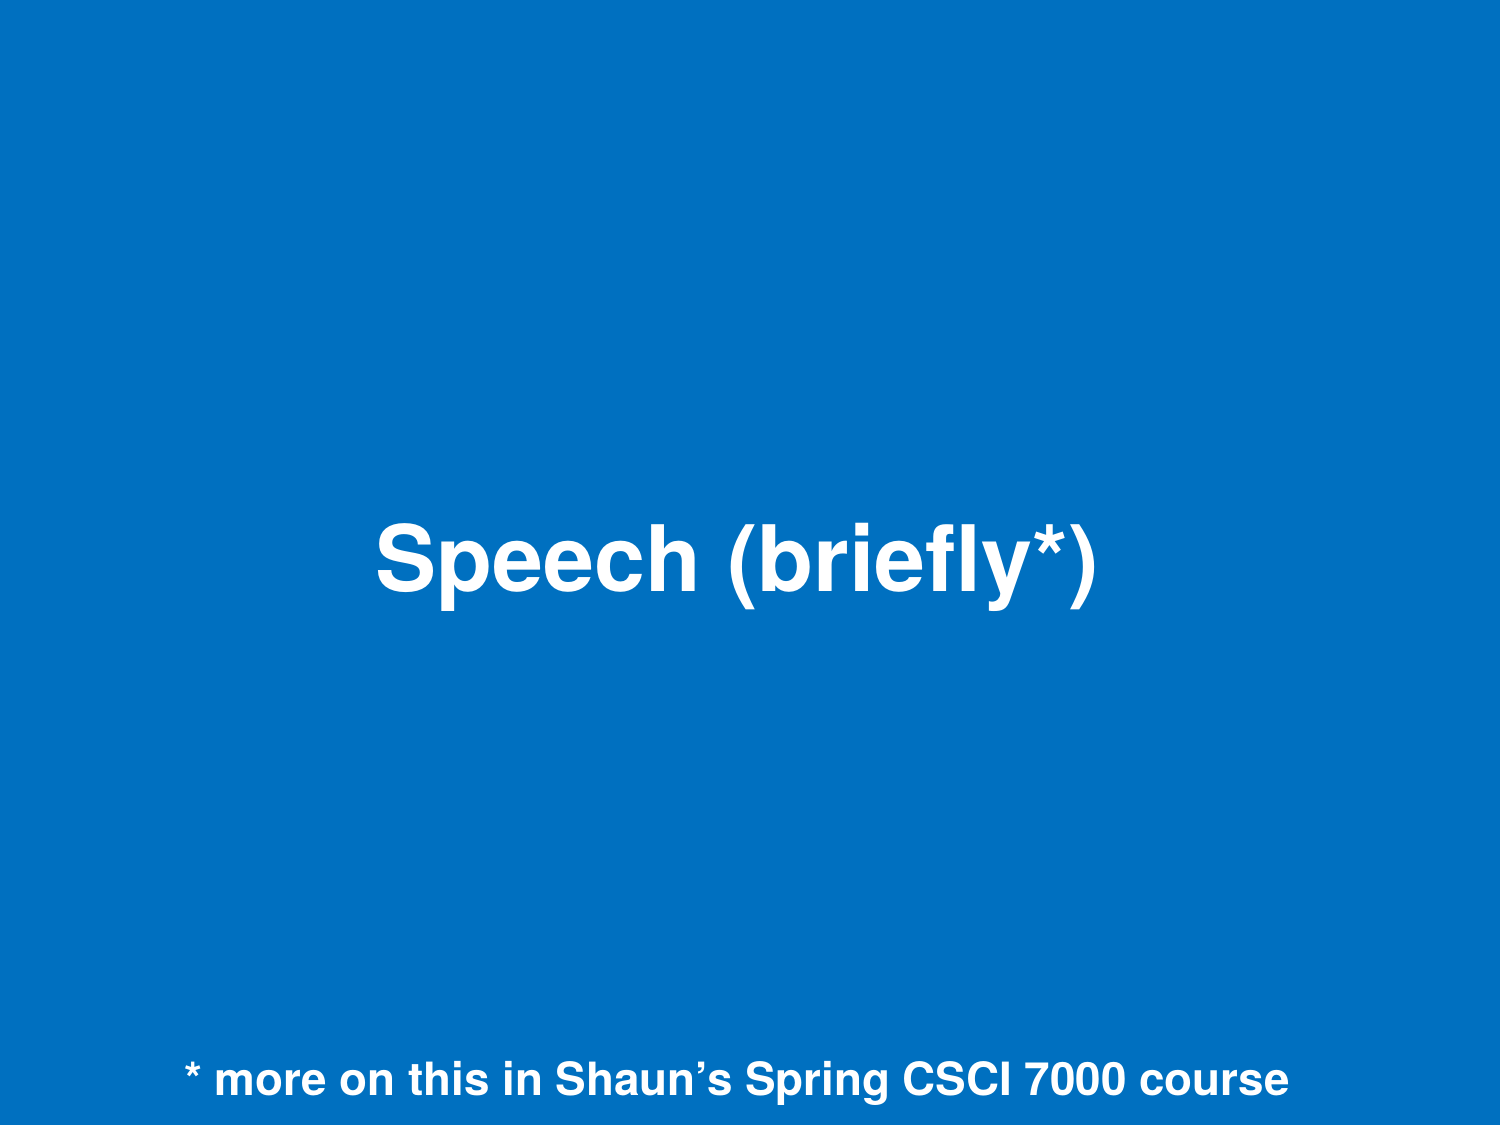

# Speech (briefly*) * more on this in Shaun’s Spring CSCI 7000 course